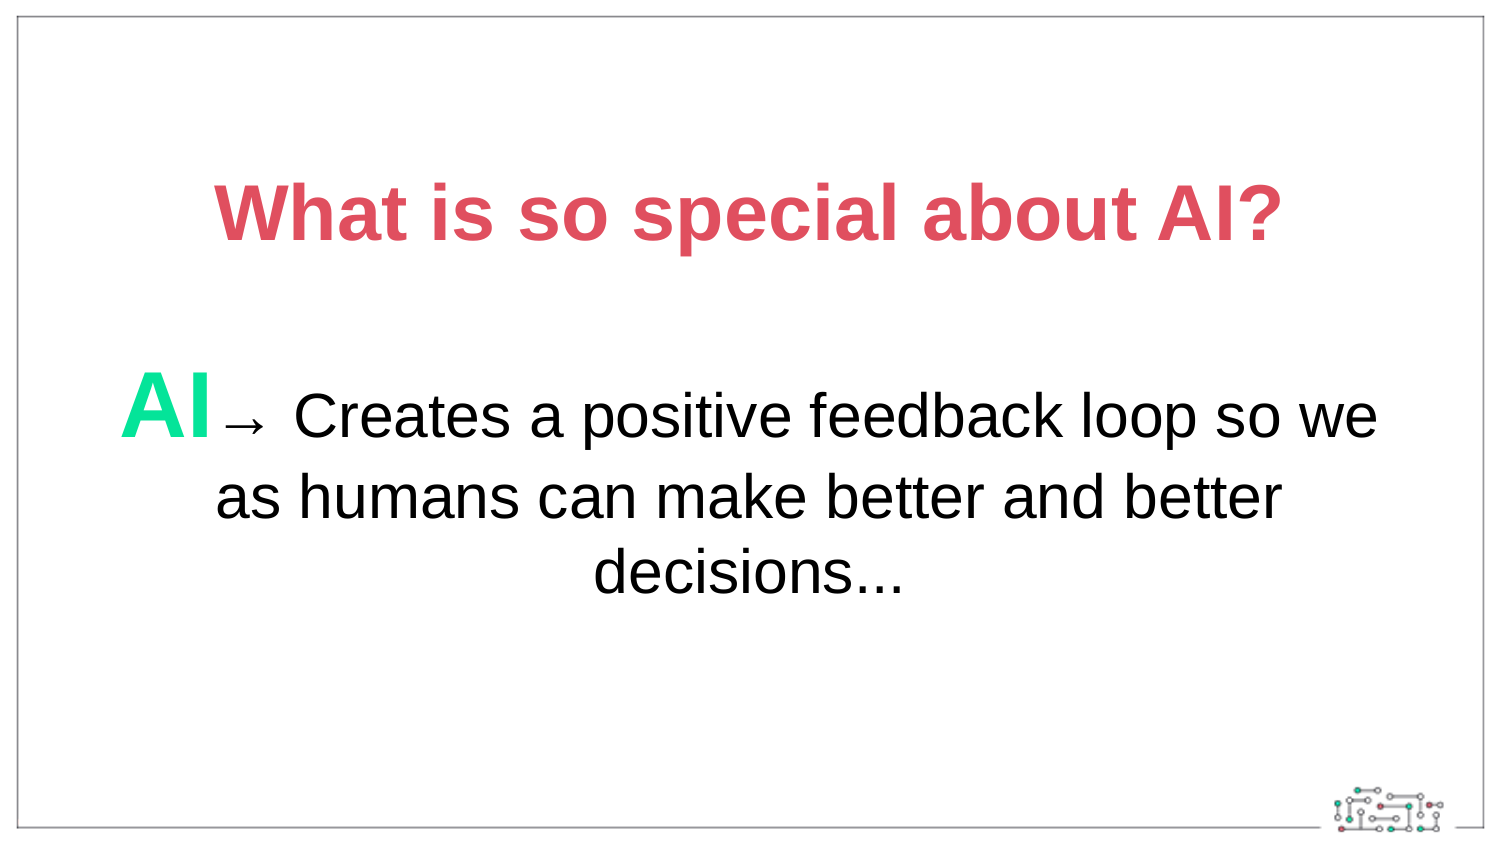

What is so special about AI?

AI→ Creates a positive feedback loop so we as humans can make better and better decisions...